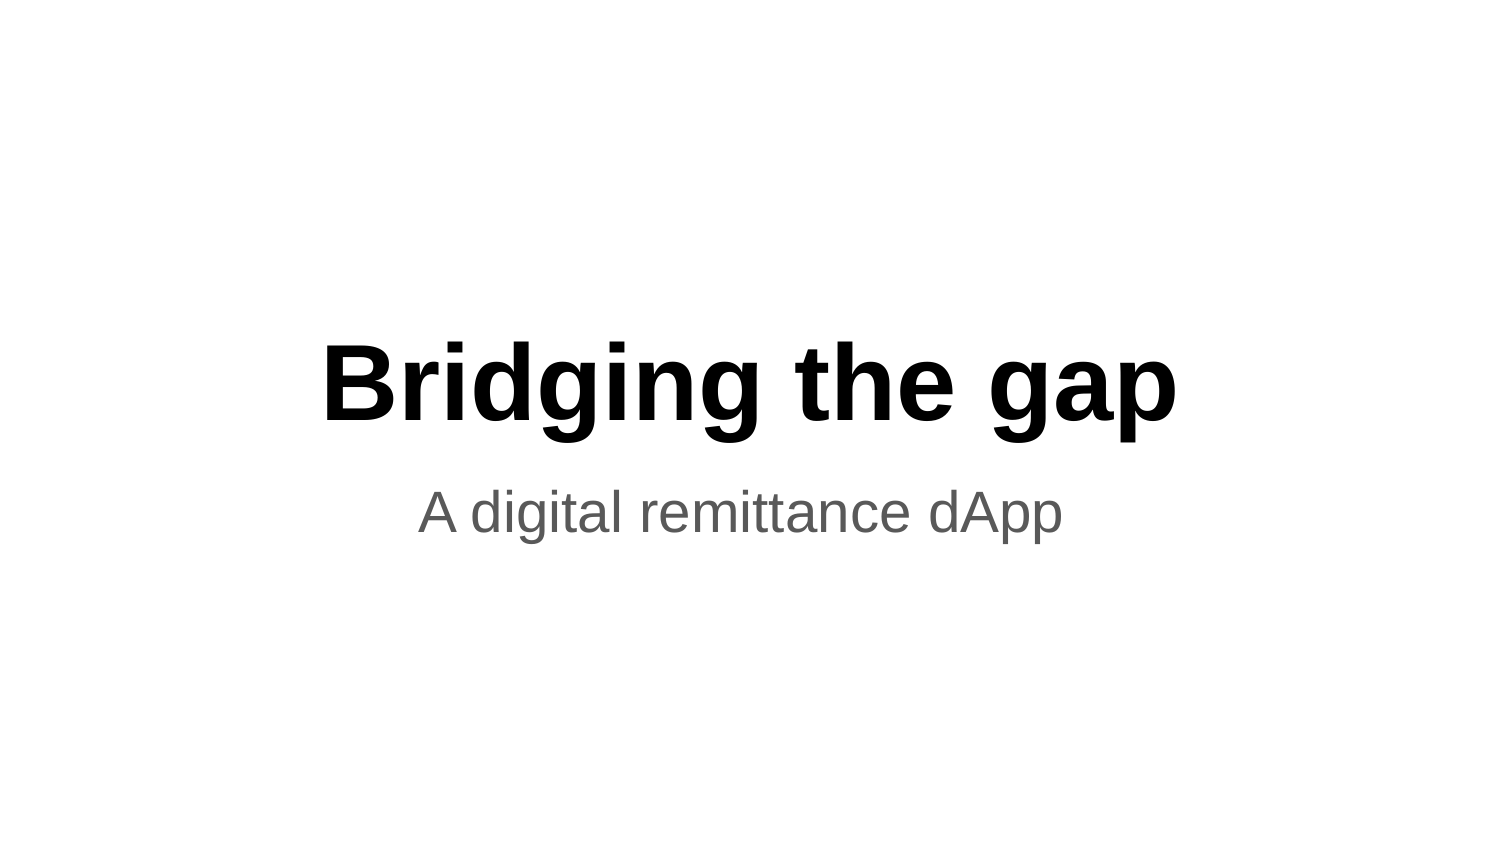

# Bridging the gap
A digital remittance dApp